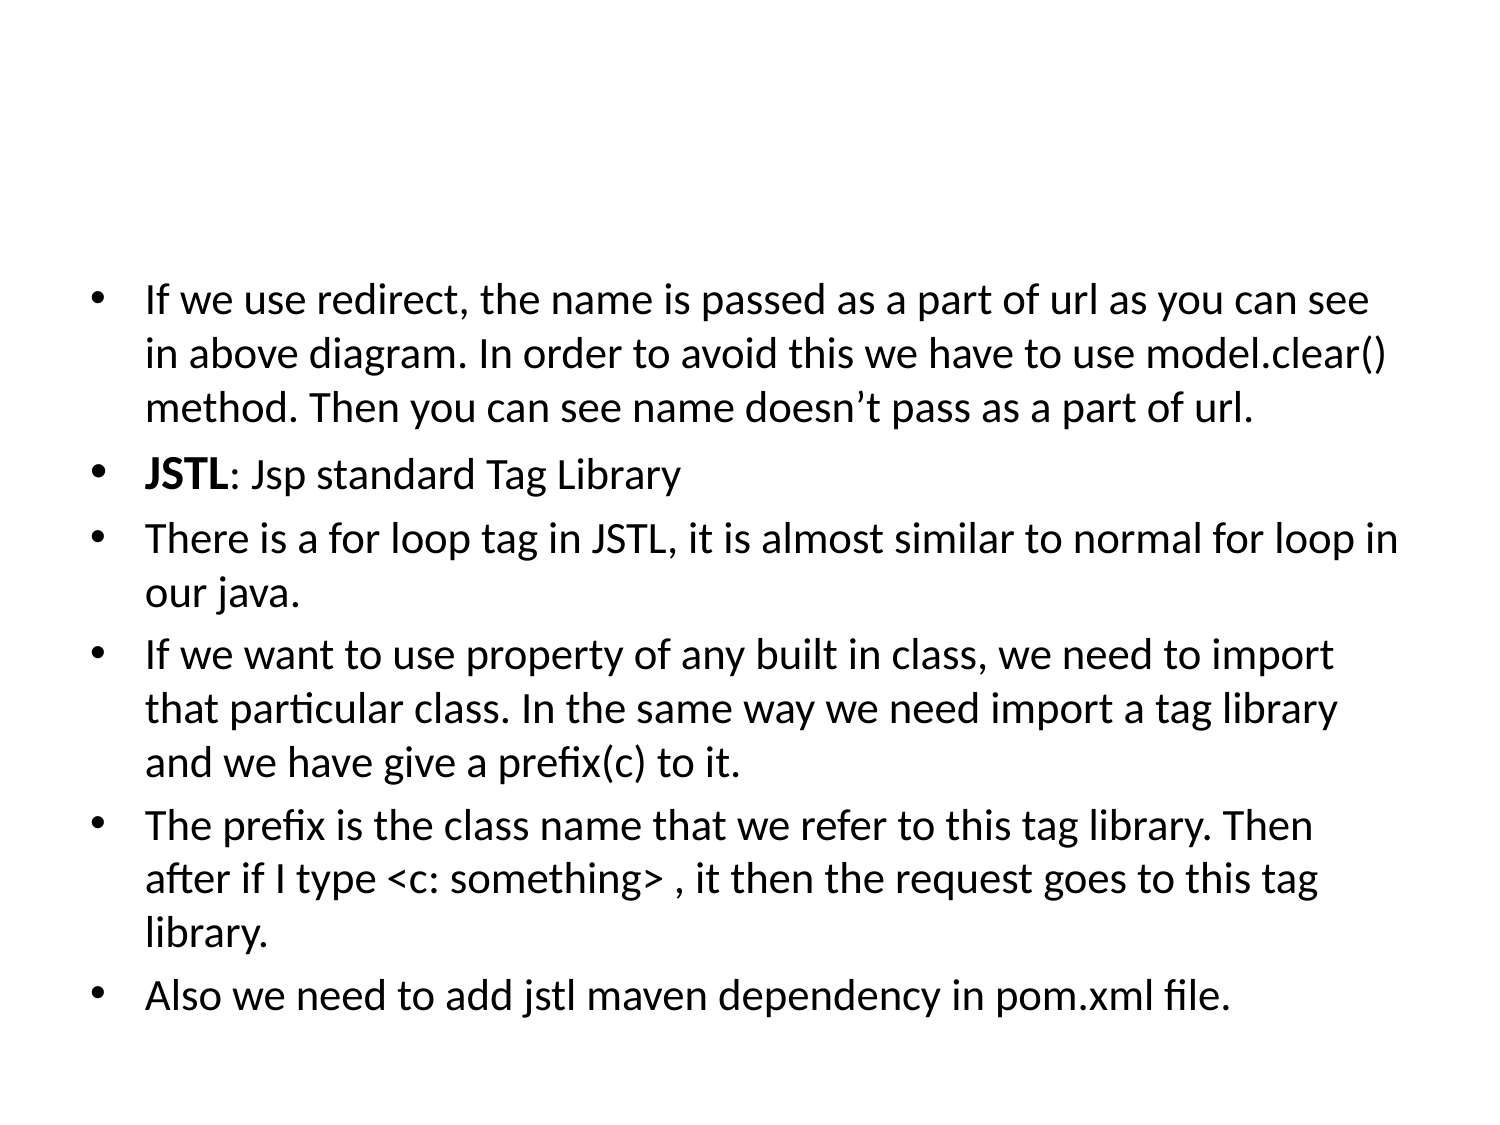

#
If we use redirect, the name is passed as a part of url as you can see in above diagram. In order to avoid this we have to use model.clear() method. Then you can see name doesn’t pass as a part of url.
JSTL: Jsp standard Tag Library
There is a for loop tag in JSTL, it is almost similar to normal for loop in our java.
If we want to use property of any built in class, we need to import that particular class. In the same way we need import a tag library and we have give a prefix(c) to it.
The prefix is the class name that we refer to this tag library. Then after if I type <c: something> , it then the request goes to this tag library.
Also we need to add jstl maven dependency in pom.xml file.